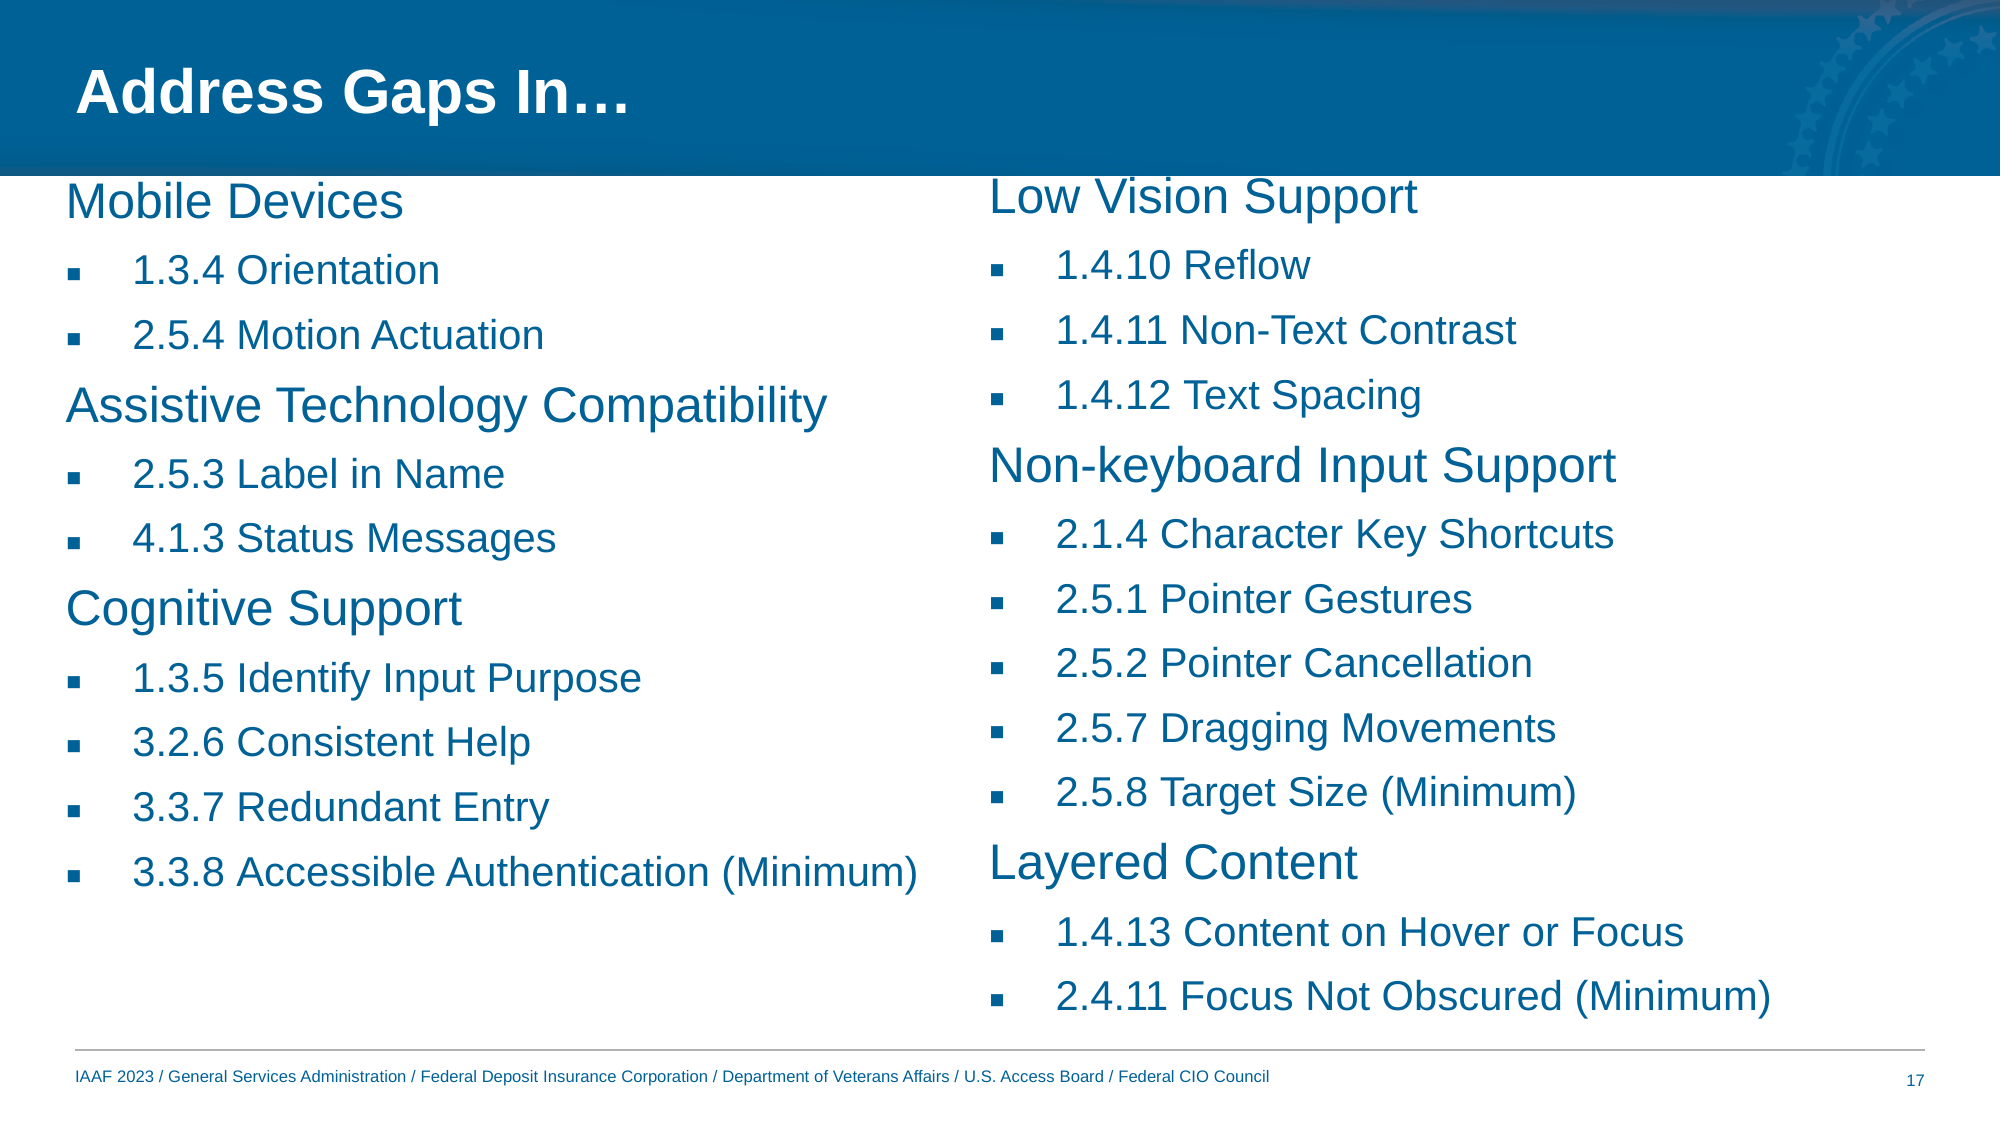

# Address Gaps In…
Low Vision Support
1.4.10 Reflow
1.4.11 Non-Text Contrast
1.4.12 Text Spacing
Non-keyboard Input Support
2.1.4 Character Key Shortcuts
2.5.1 Pointer Gestures
2.5.2 Pointer Cancellation
2.5.7 Dragging Movements
2.5.8 Target Size (Minimum)
Layered Content
1.4.13 Content on Hover or Focus
2.4.11 Focus Not Obscured (Minimum)
Mobile Devices
1.3.4 Orientation
2.5.4 Motion Actuation
Assistive Technology Compatibility
2.5.3 Label in Name
4.1.3 Status Messages
Cognitive Support
1.3.5 Identify Input Purpose
3.2.6 Consistent Help
3.3.7 Redundant Entry
3.3.8 Accessible Authentication (Minimum)
17